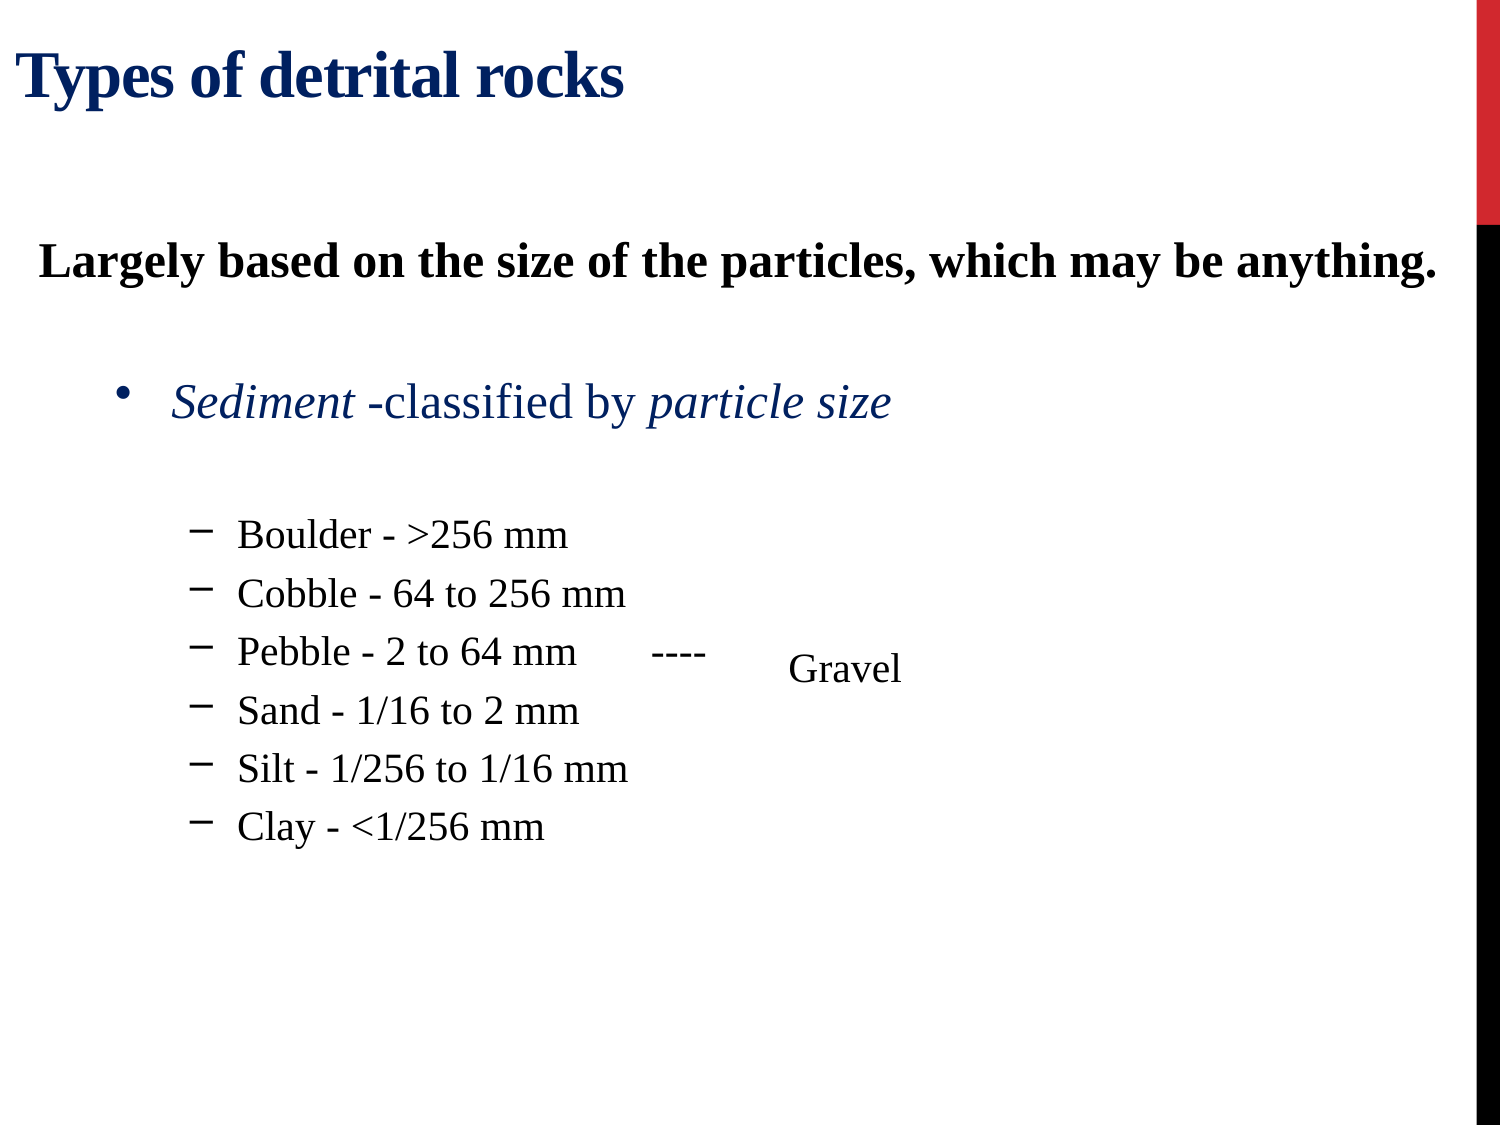

# Types of detrital rocks
Largely based on the size of the particles, which may be anything.

Sediment -classified by particle size

Boulder - >256 mm
Cobble - 64 to 256 mm
Pebble - 2 to 64 mm       ----
Sand - 1/16 to 2 mm
Silt - 1/256 to 1/16 mm
Clay - <1/256 mm
Gravel